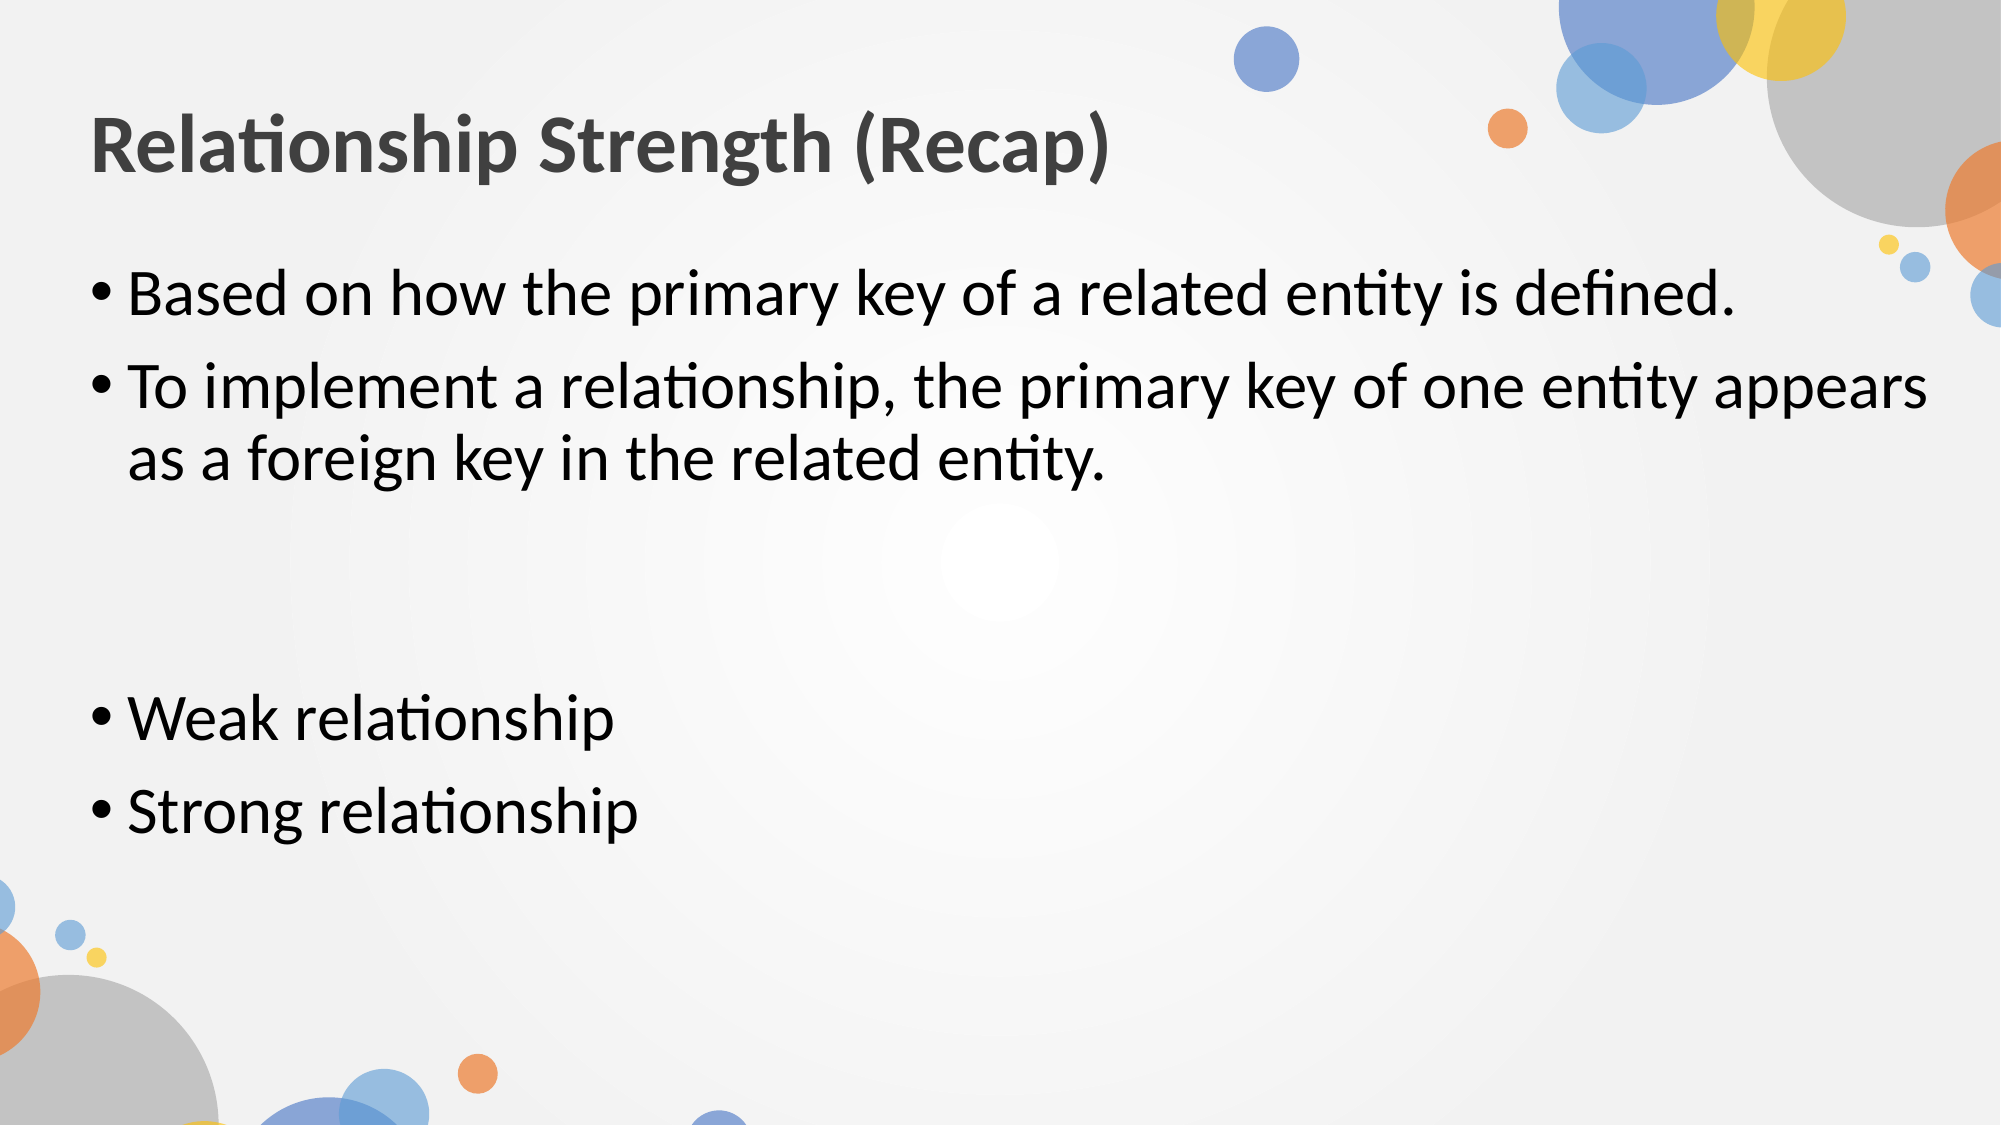

Relationship Strength (Recap)
Based on how the primary key of a related entity is defined.
To implement a relationship, the primary key of one entity appears as a foreign key in the related entity.

Weak relationship
Strong relationship